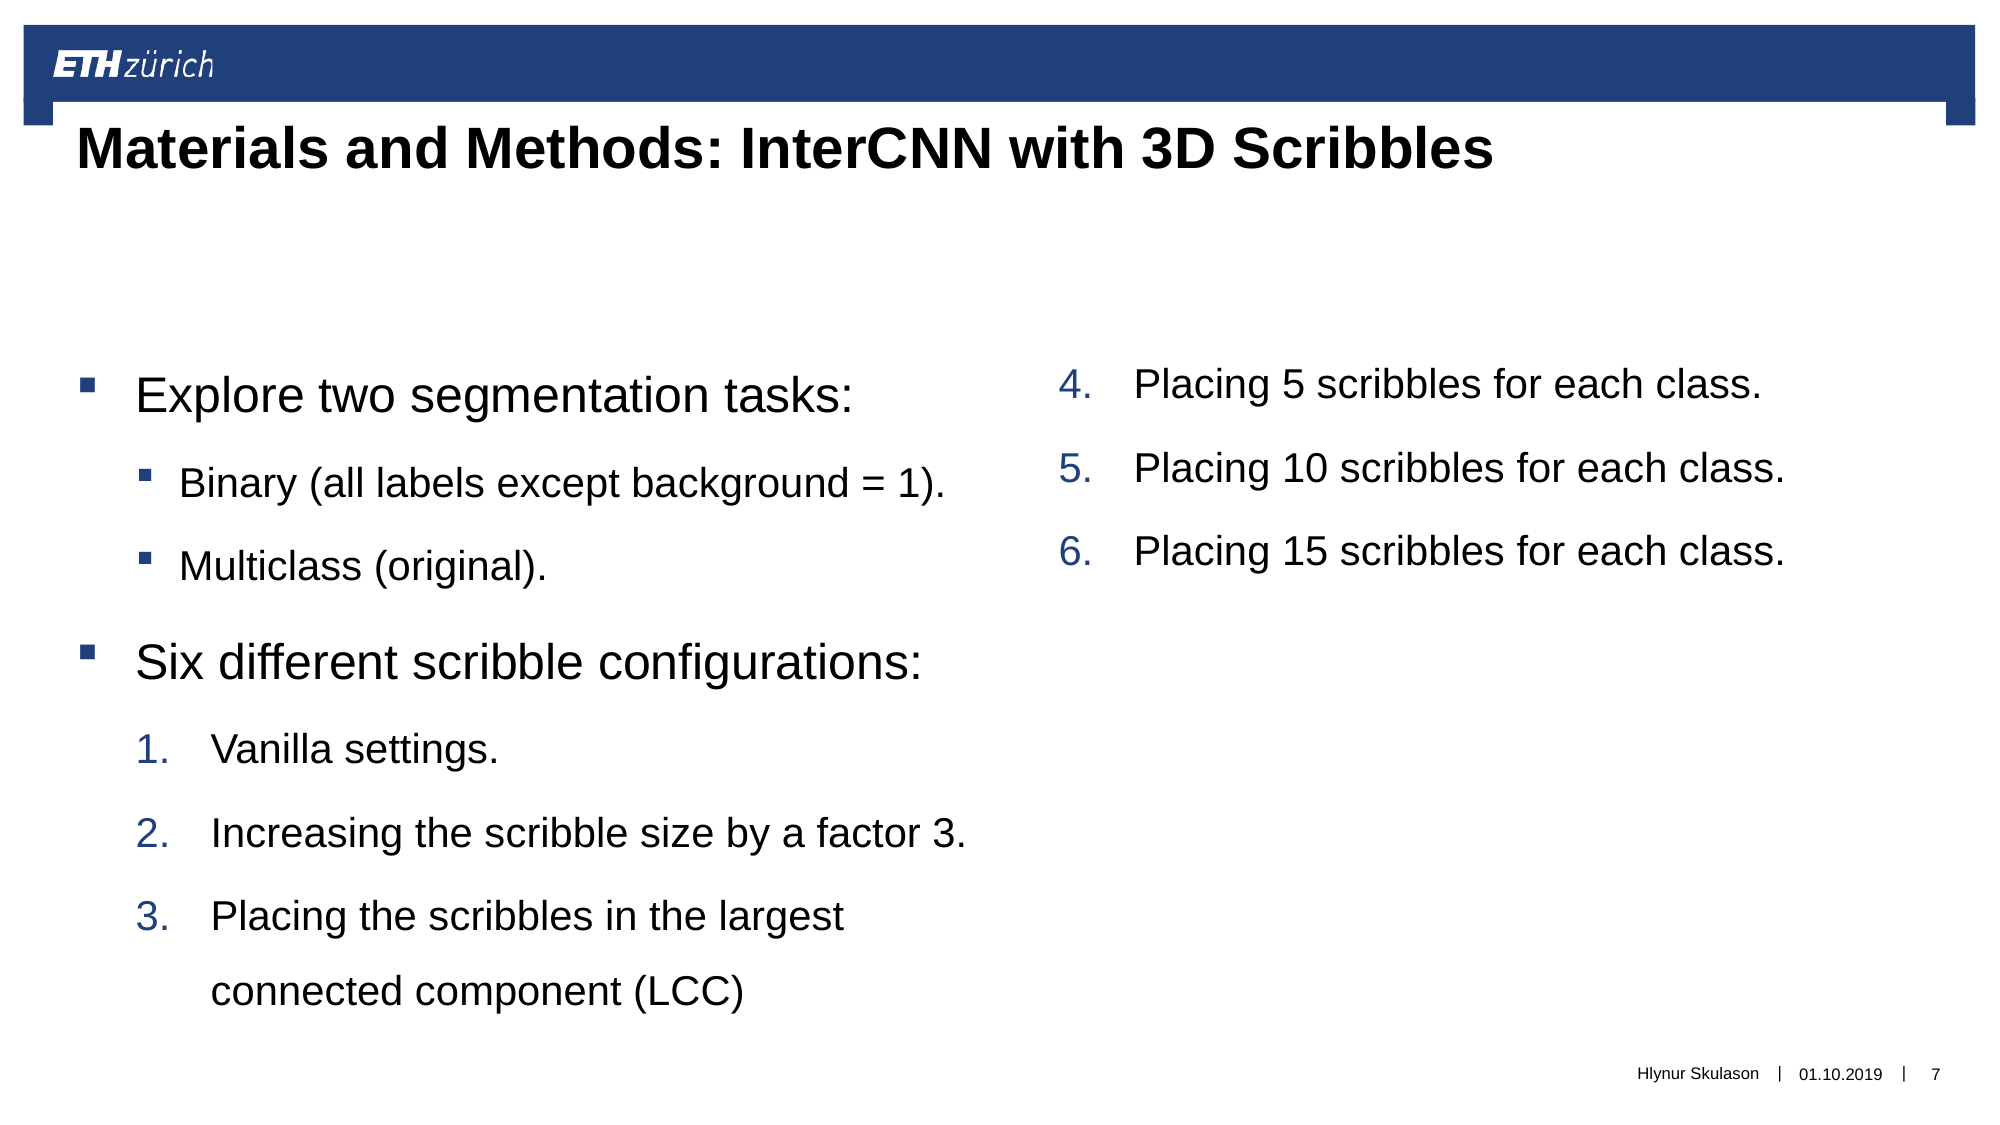

# Materials and Methods: InterCNN with 3D Scribbles
Explore two segmentation tasks:
Binary (all labels except background = 1).
Multiclass (original).
Six different scribble configurations:
Vanilla settings.
Increasing the scribble size by a factor 3.
Placing the scribbles in the largest connected component (LCC)
Placing 5 scribbles for each class.
Placing 10 scribbles for each class.
Placing 15 scribbles for each class.
Hlynur Skulason
01.10.2019
7